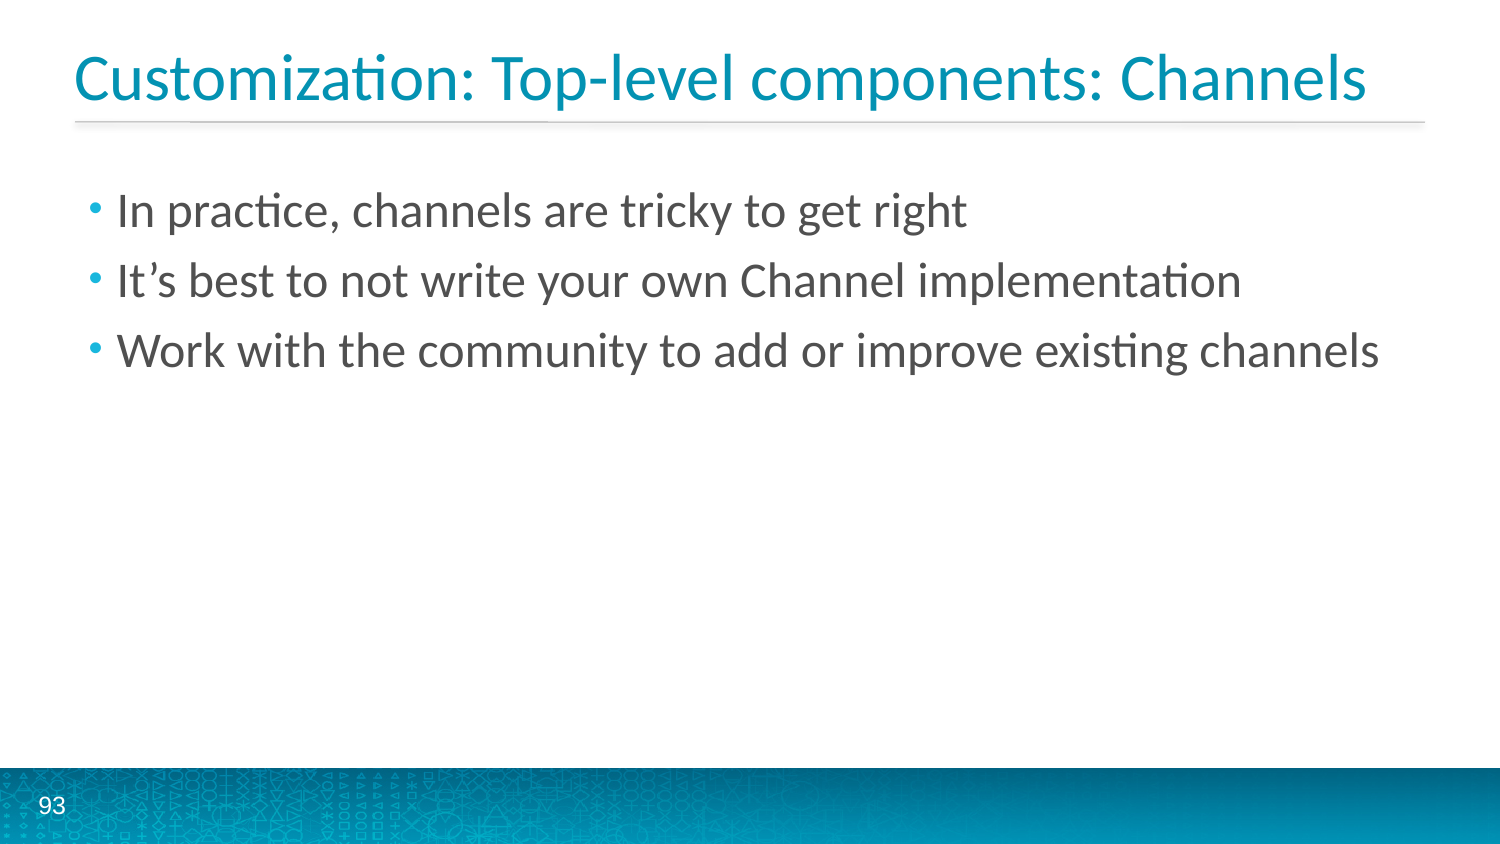

# Customization: Top-level components: Channels
In practice, channels are tricky to get right
It’s best to not write your own Channel implementation
Work with the community to add or improve existing channels
93